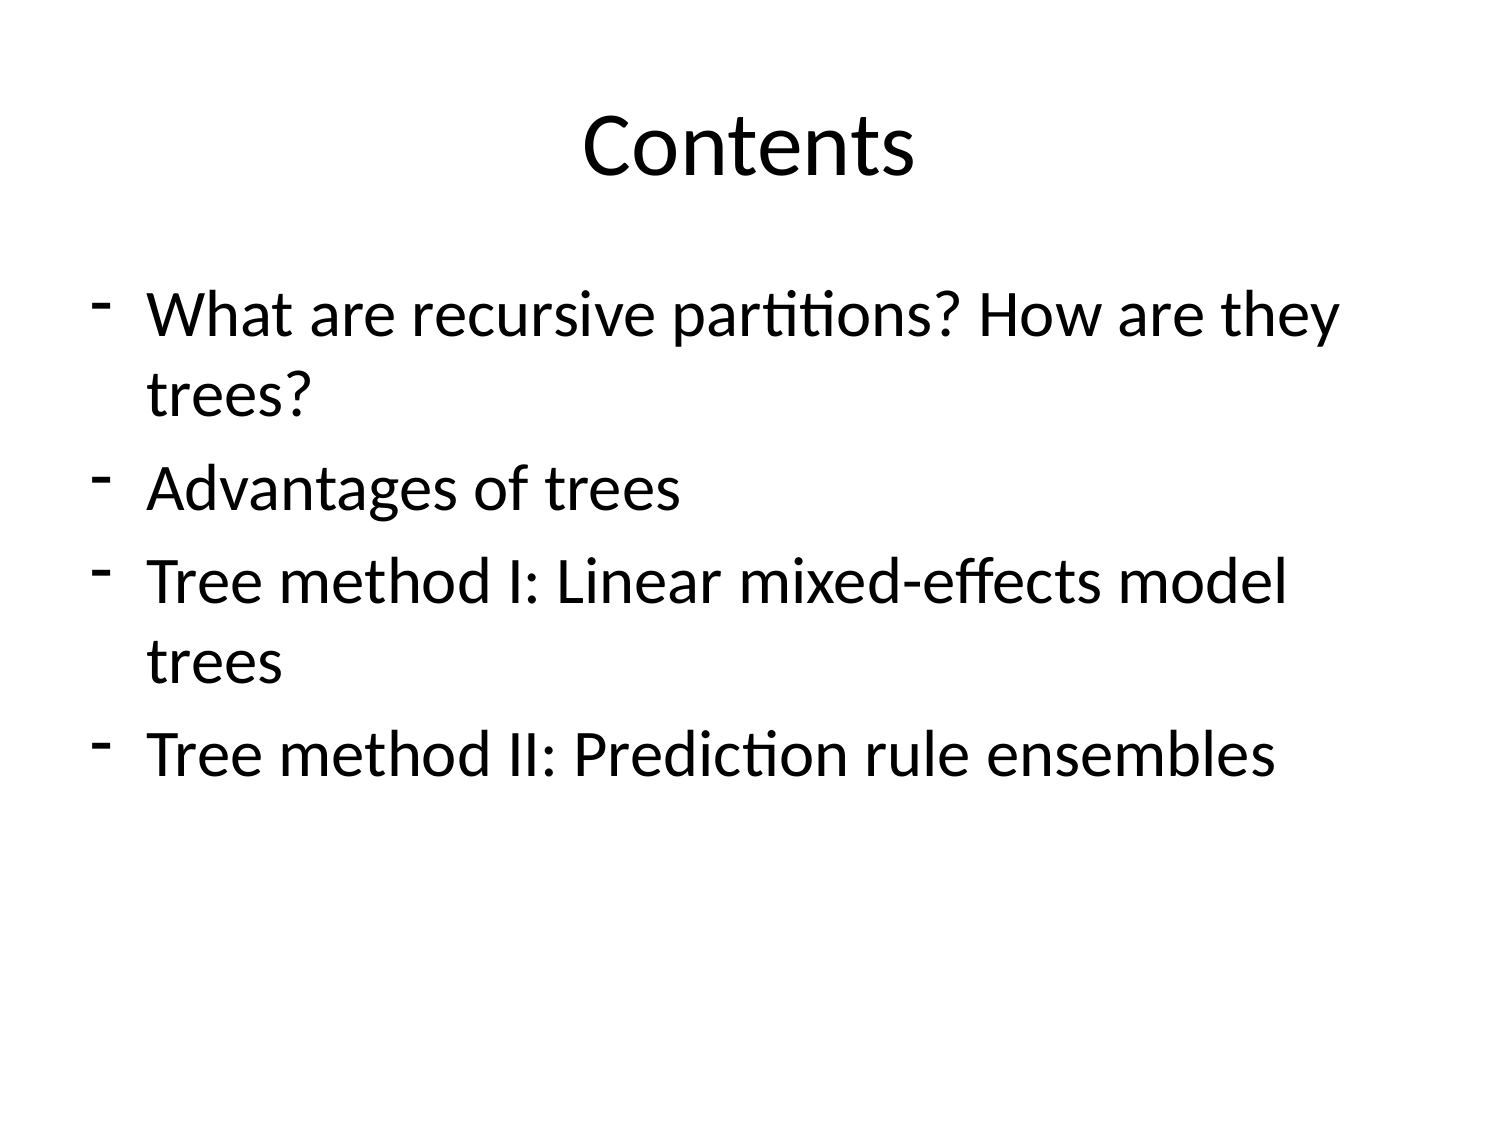

# Contents
What are recursive partitions? How are they trees?
Advantages of trees
Tree method I: Linear mixed-effects model trees
Tree method II: Prediction rule ensembles